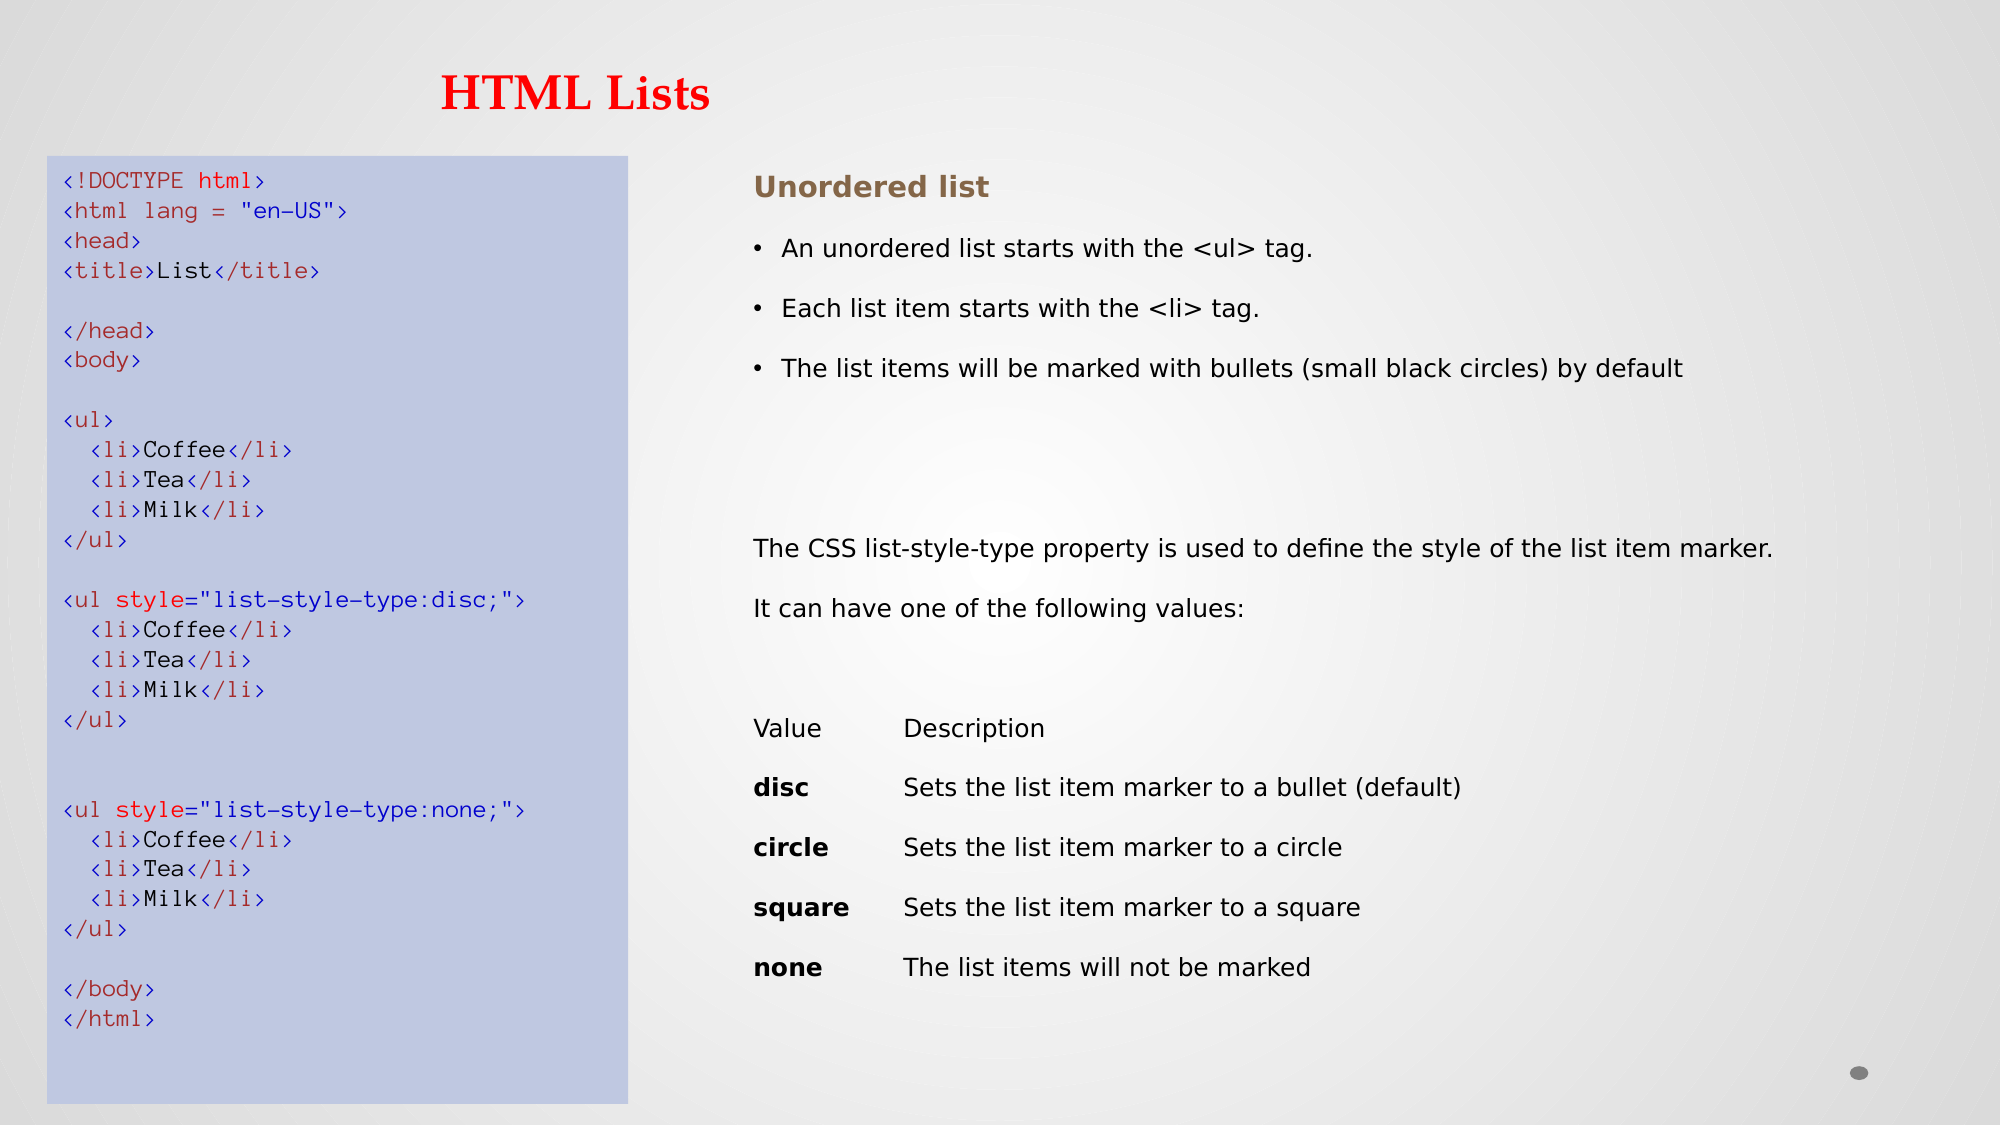

# HTML Lists
Unordered list
An unordered list starts with the <ul> tag.
Each list item starts with the <li> tag.
The list items will be marked with bullets (small black circles) by default

The CSS list-style-type property is used to define the style of the list item marker.
It can have one of the following values:

Value	Description
disc	Sets the list item marker to a bullet (default)
circle	Sets the list item marker to a circle
square	Sets the list item marker to a square
none	The list items will not be marked
<!DOCTYPE html>
<html lang = "en-US">
<head>
<title>List</title>

</head>
<body>

<ul>
  <li>Coffee</li>
  <li>Tea</li>
  <li>Milk</li>
</ul>

<ul style="list-style-type:disc;">
  <li>Coffee</li>
  <li>Tea</li>
  <li>Milk</li>
</ul>

<ul style="list-style-type:none;">
  <li>Coffee</li>
  <li>Tea</li>
  <li>Milk</li>
</ul>

</body>
</html>